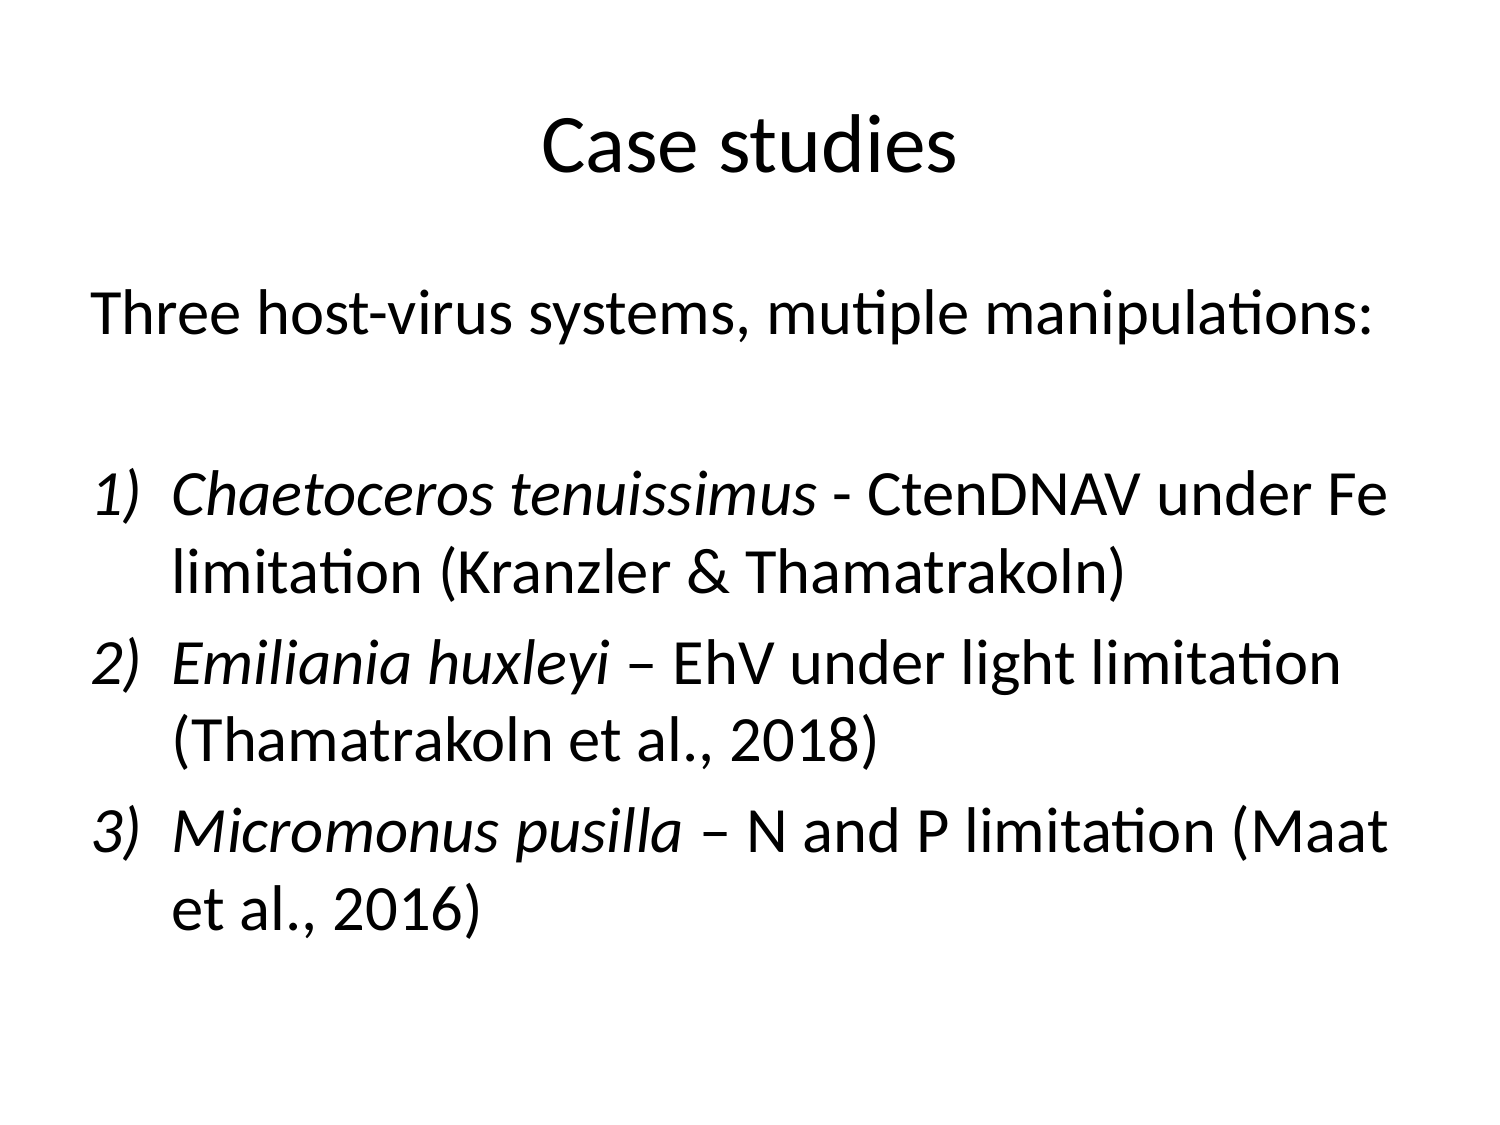

# Case studies
Three host-virus systems, mutiple manipulations:

Chaetoceros tenuissimus - CtenDNAV under Fe limitation (Kranzler & Thamatrakoln)
Emiliania huxleyi – EhV under light limitation (Thamatrakoln et al., 2018)
Micromonus pusilla – N and P limitation (Maat et al., 2016)